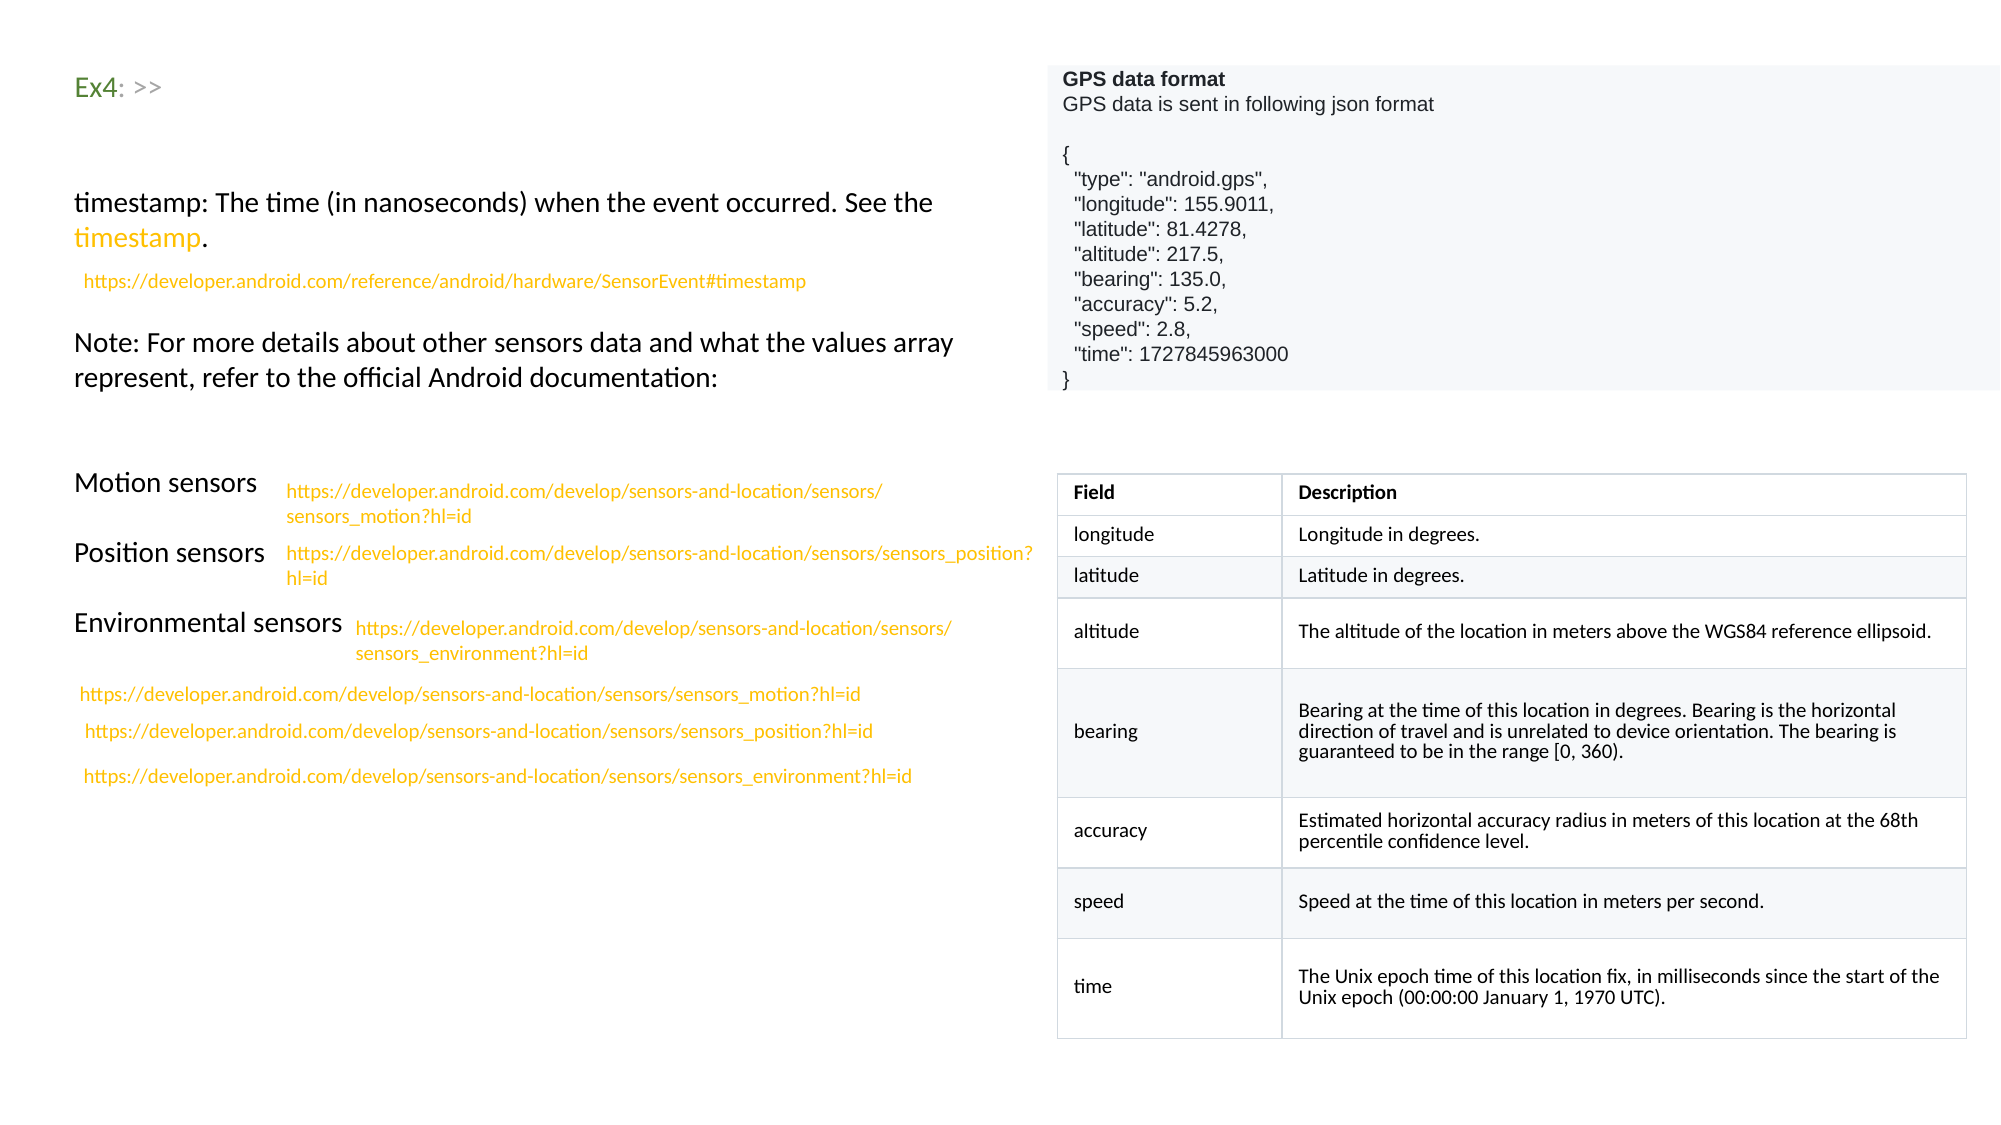

# Ex4: >>
GPS data format
GPS data is sent in following json format

{
  "type": "android.gps",
  "longitude": 155.9011,
  "latitude": 81.4278,
  "altitude": 217.5,
  "bearing": 135.0,
  "accuracy": 5.2,
  "speed": 2.8,
  "time": 1727845963000
}
timestamp: The time (in nanoseconds) when the event occurred. See the timestamp.

Note: For more details about other sensors data and what the values array represent, refer to the official Android documentation:

Motion sensors

Position sensors

Environmental sensors
https://developer.android.com/reference/android/hardware/SensorEvent#timestamp
https://developer.android.com/develop/sensors-and-location/sensors/sensors_motion?hl=id
| Field | Description |
| --- | --- |
| longitude | Longitude in degrees. |
| latitude | Latitude in degrees. |
| altitude | The altitude of the location in meters above the WGS84 reference ellipsoid. |
| bearing | Bearing at the time of this location in degrees. Bearing is the horizontal direction of travel and is unrelated to device orientation. The bearing is guaranteed to be in the range [0, 360). |
| accuracy | Estimated horizontal accuracy radius in meters of this location at the 68th percentile confidence level. |
| speed | Speed at the time of this location in meters per second. |
| time | The Unix epoch time of this location fix, in milliseconds since the start of the Unix epoch (00:00:00 January 1, 1970 UTC). |
https://developer.android.com/develop/sensors-and-location/sensors/sensors_position?hl=id
https://developer.android.com/develop/sensors-and-location/sensors/sensors_environment?hl=id
https://developer.android.com/develop/sensors-and-location/sensors/sensors_motion?hl=id
https://developer.android.com/develop/sensors-and-location/sensors/sensors_position?hl=id
https://developer.android.com/develop/sensors-and-location/sensors/sensors_environment?hl=id